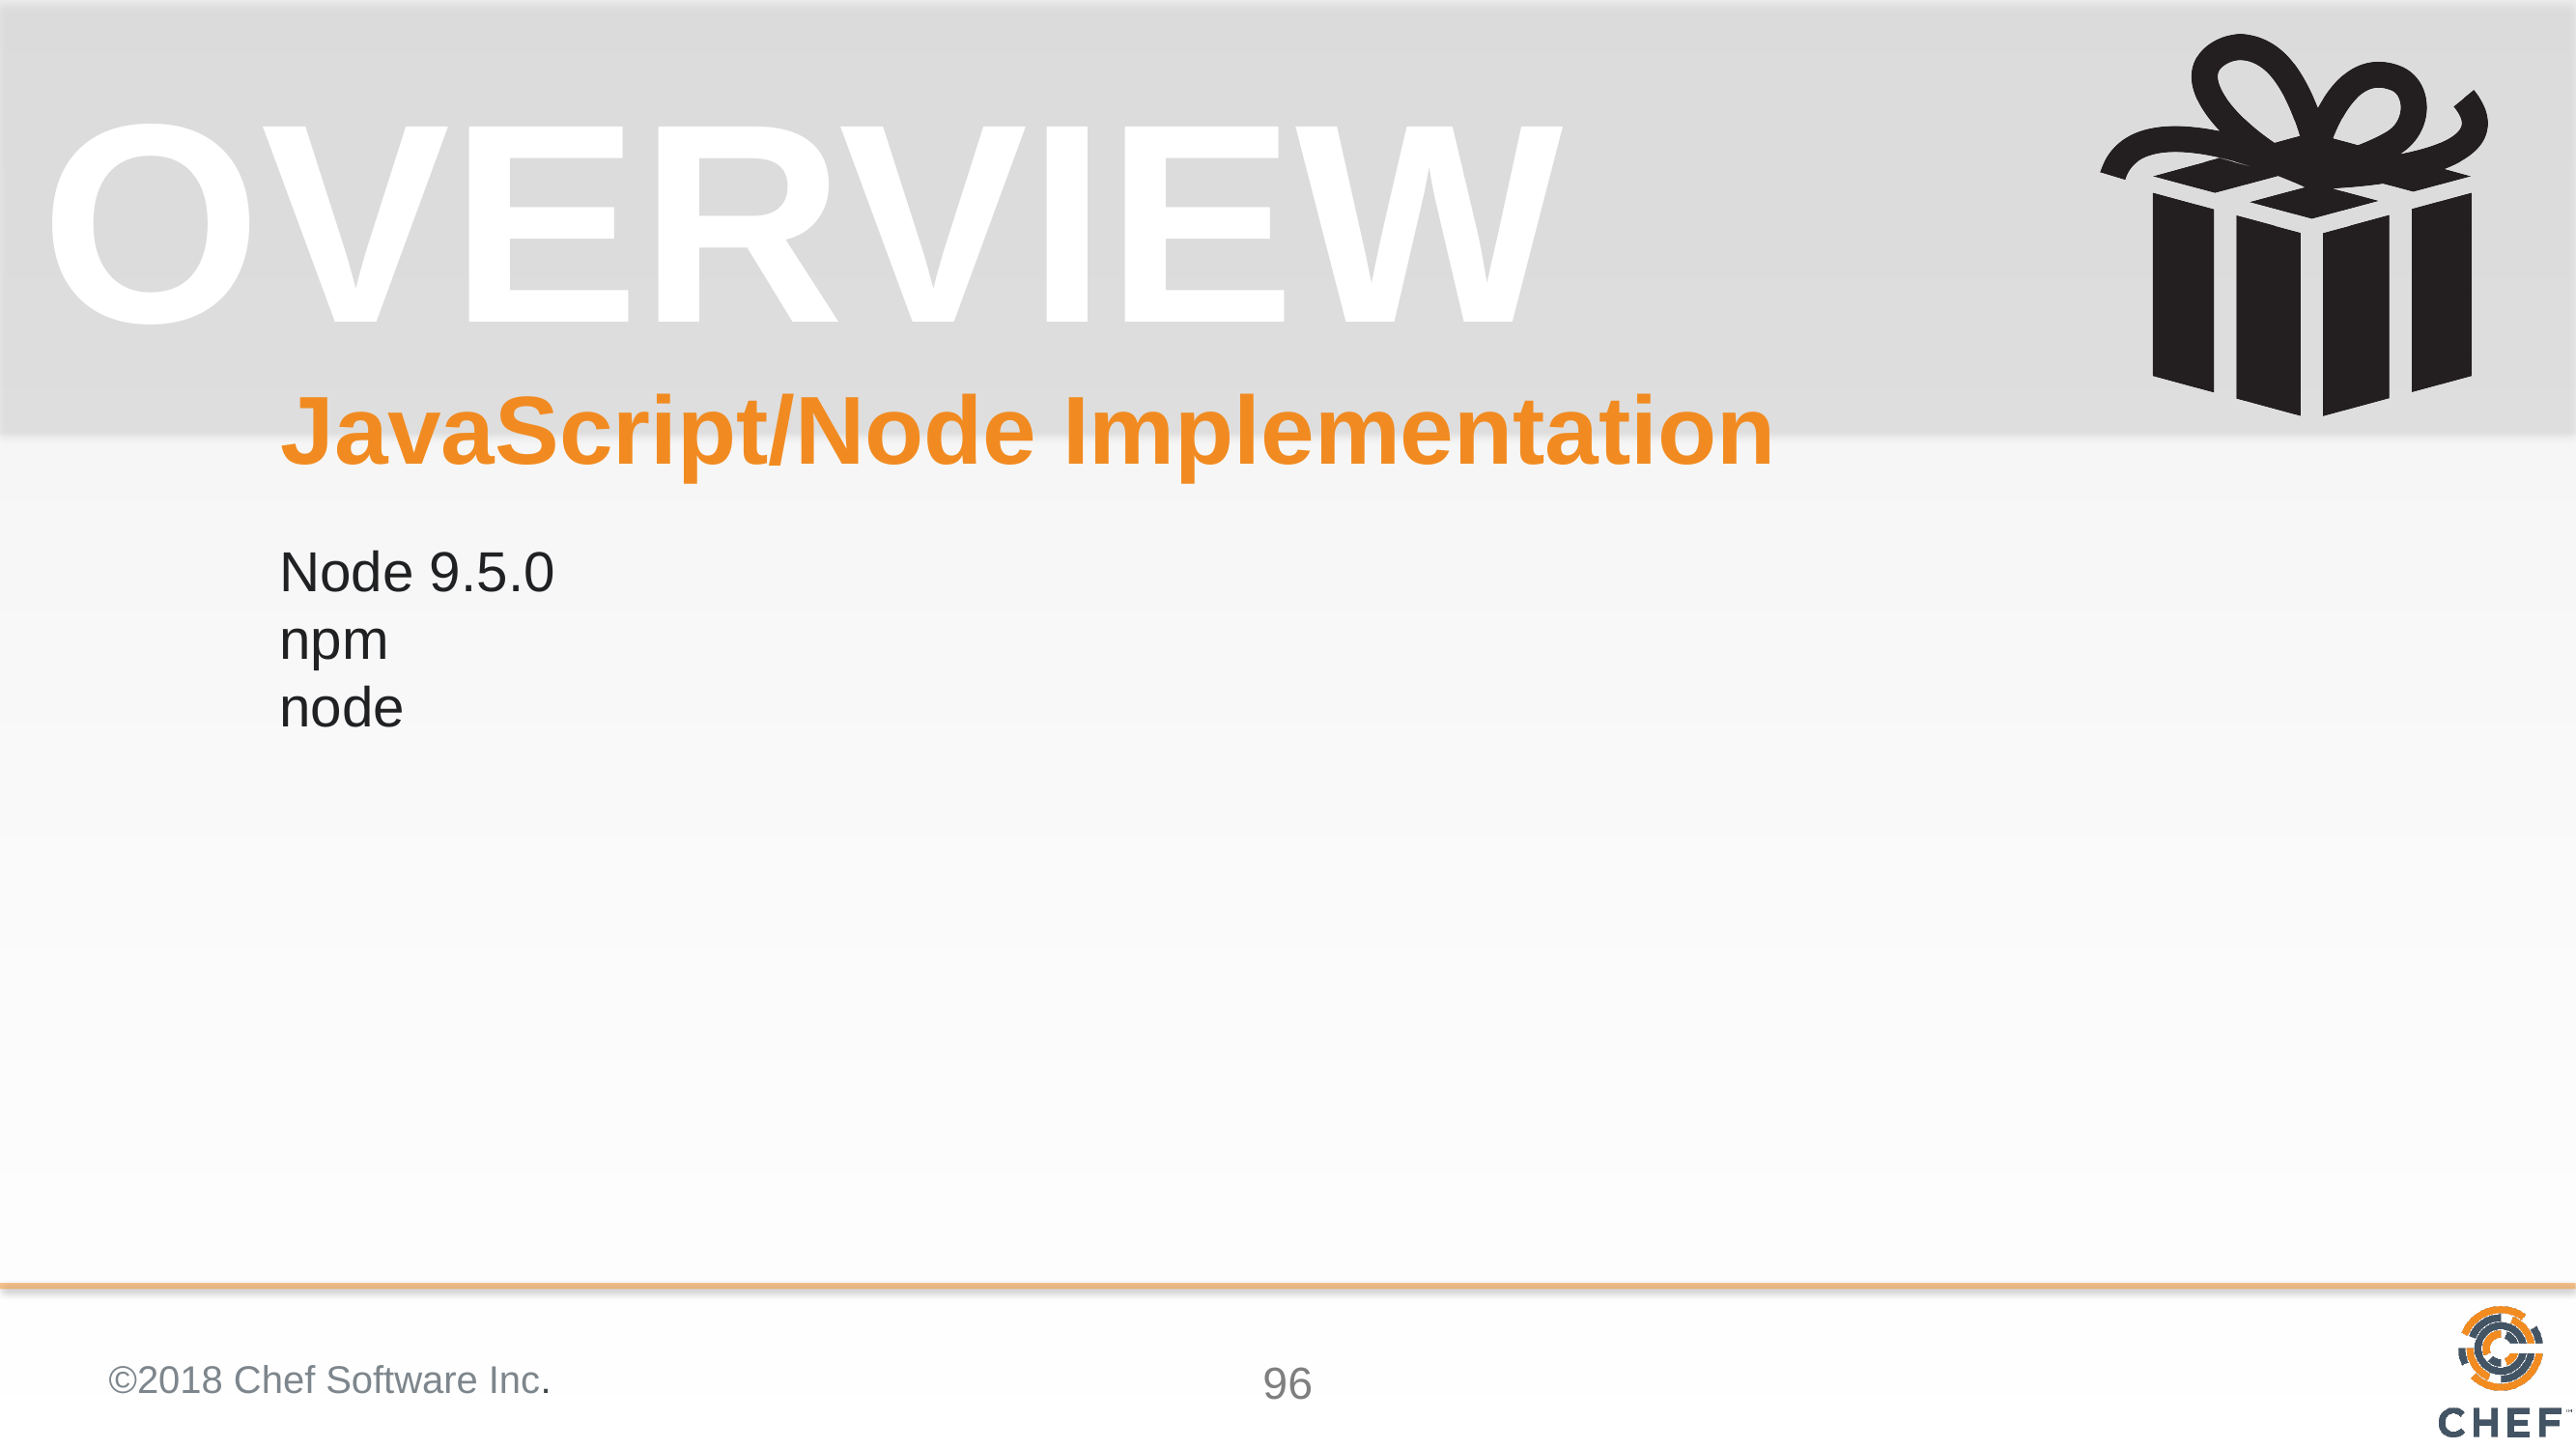

# JavaScript/Node Implementation
Node 9.5.0
npm
node